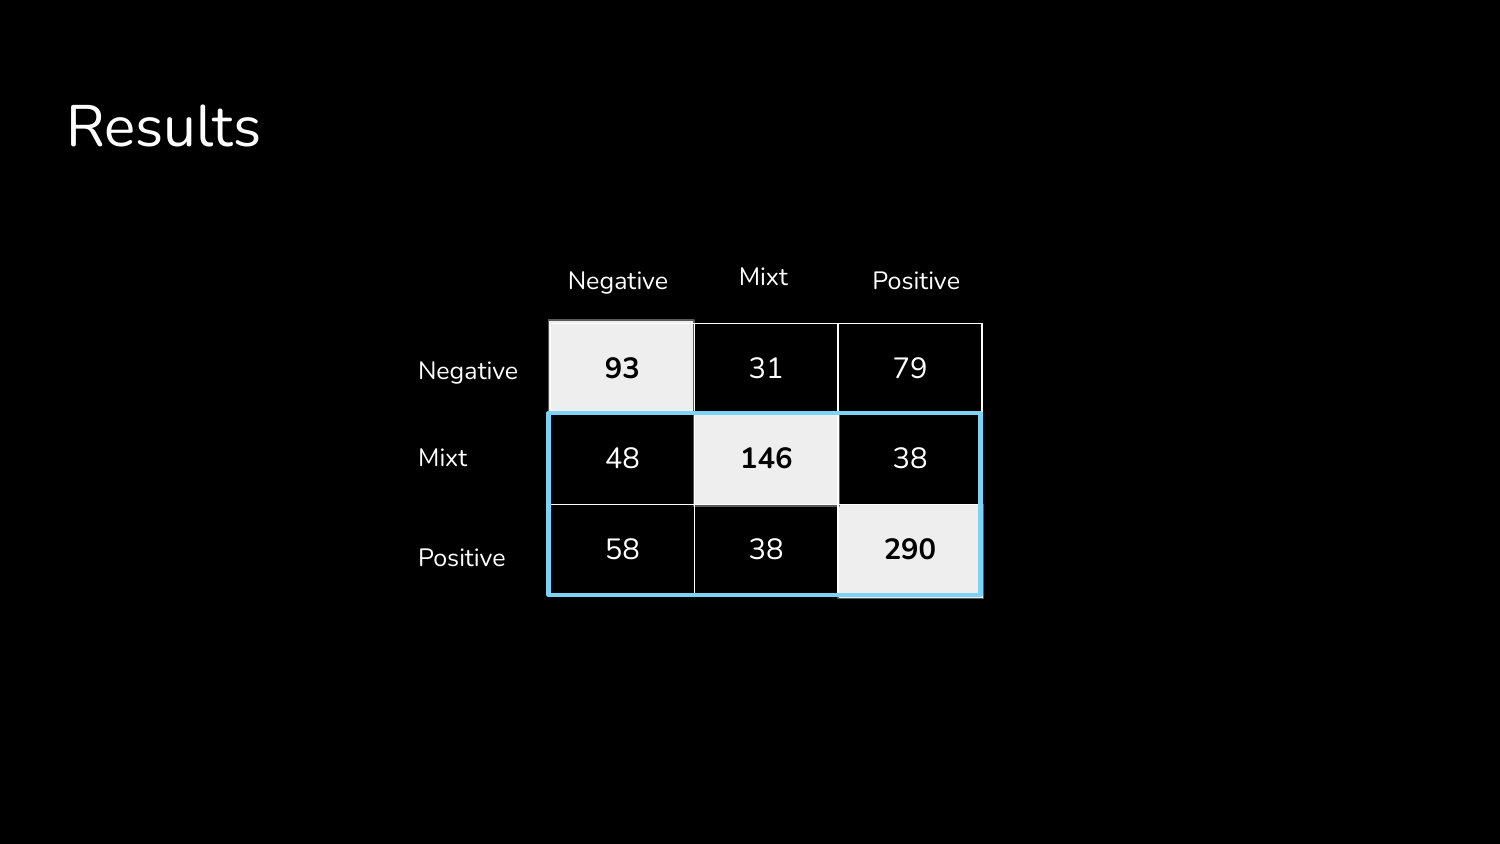

# Results
Negative
Mixt
Positive

| 93 | 31 | 79 |
| --- | --- | --- |
| 48 | 146 | 38 |
| 58 | 38 | 290 |
Negative

Mixt

Positive